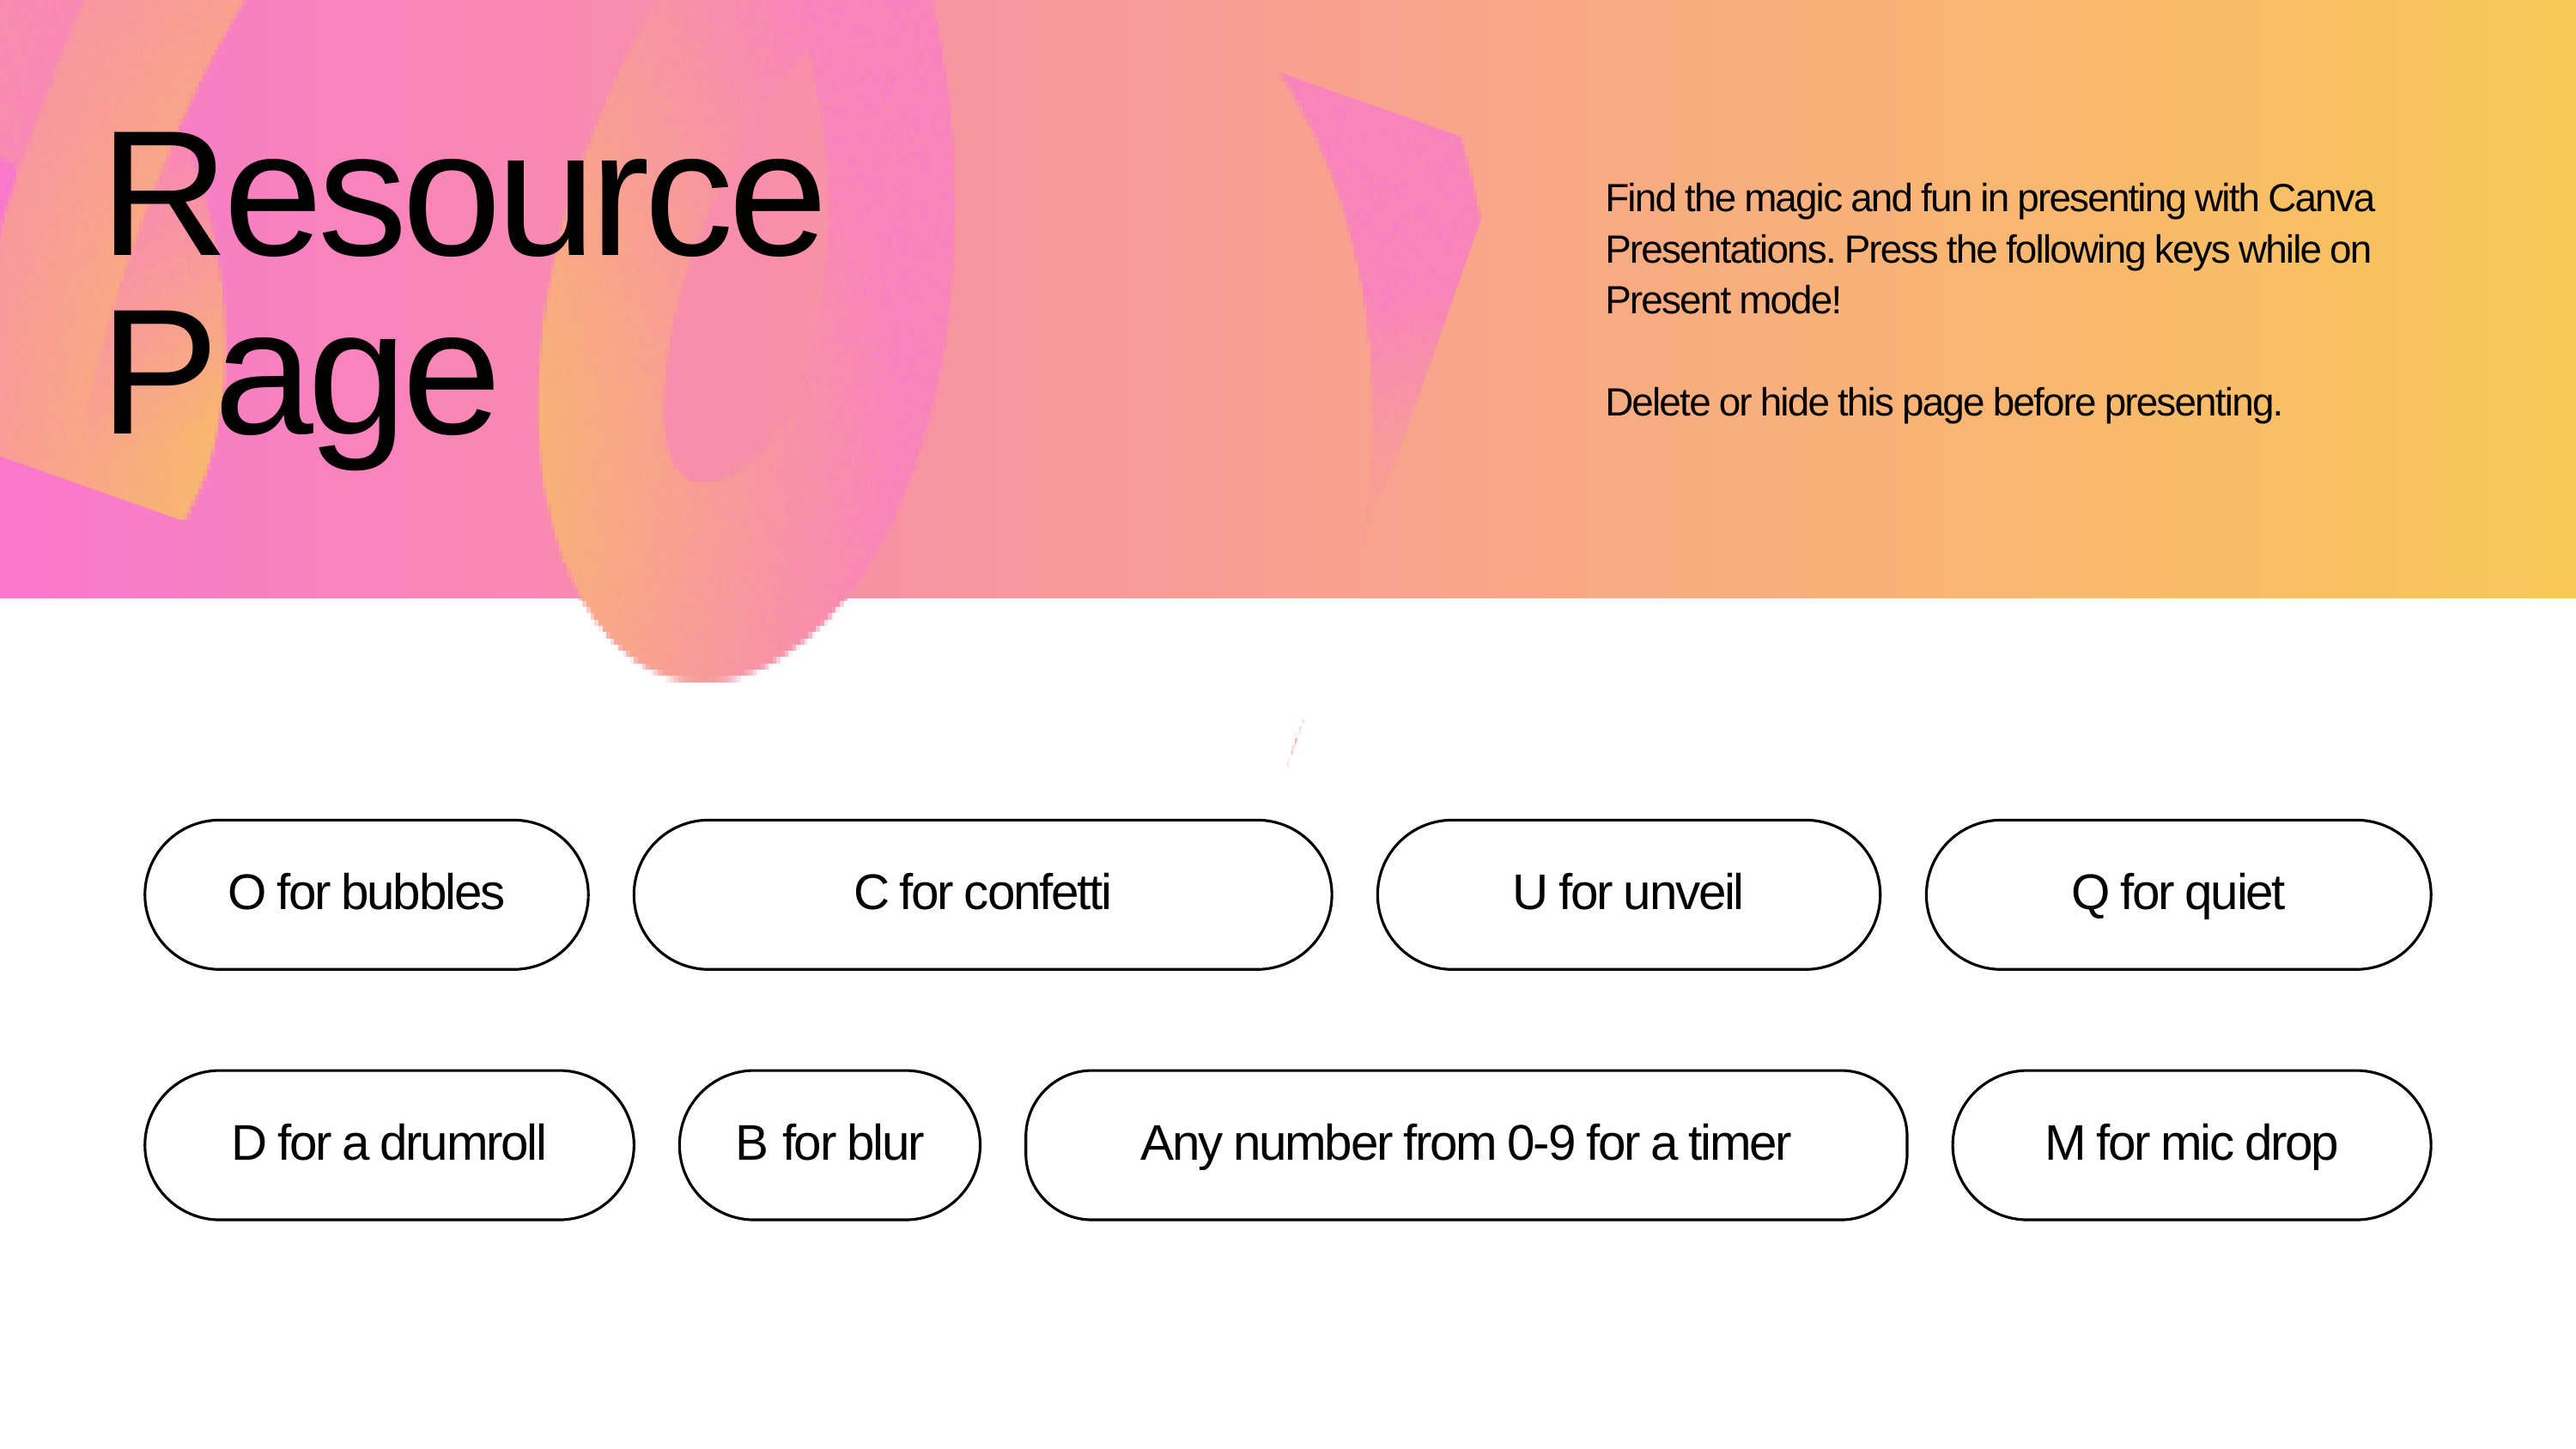

Resource Page
Find the magic and fun in presenting with Canva Presentations. Press the following keys while on Present mode!

Delete or hide this page before presenting.

O for bubbles

C for confetti

U for unveil

Q for quiet

D for a drumroll

B for blur

Any number from 0-9 for a timer

M for mic drop